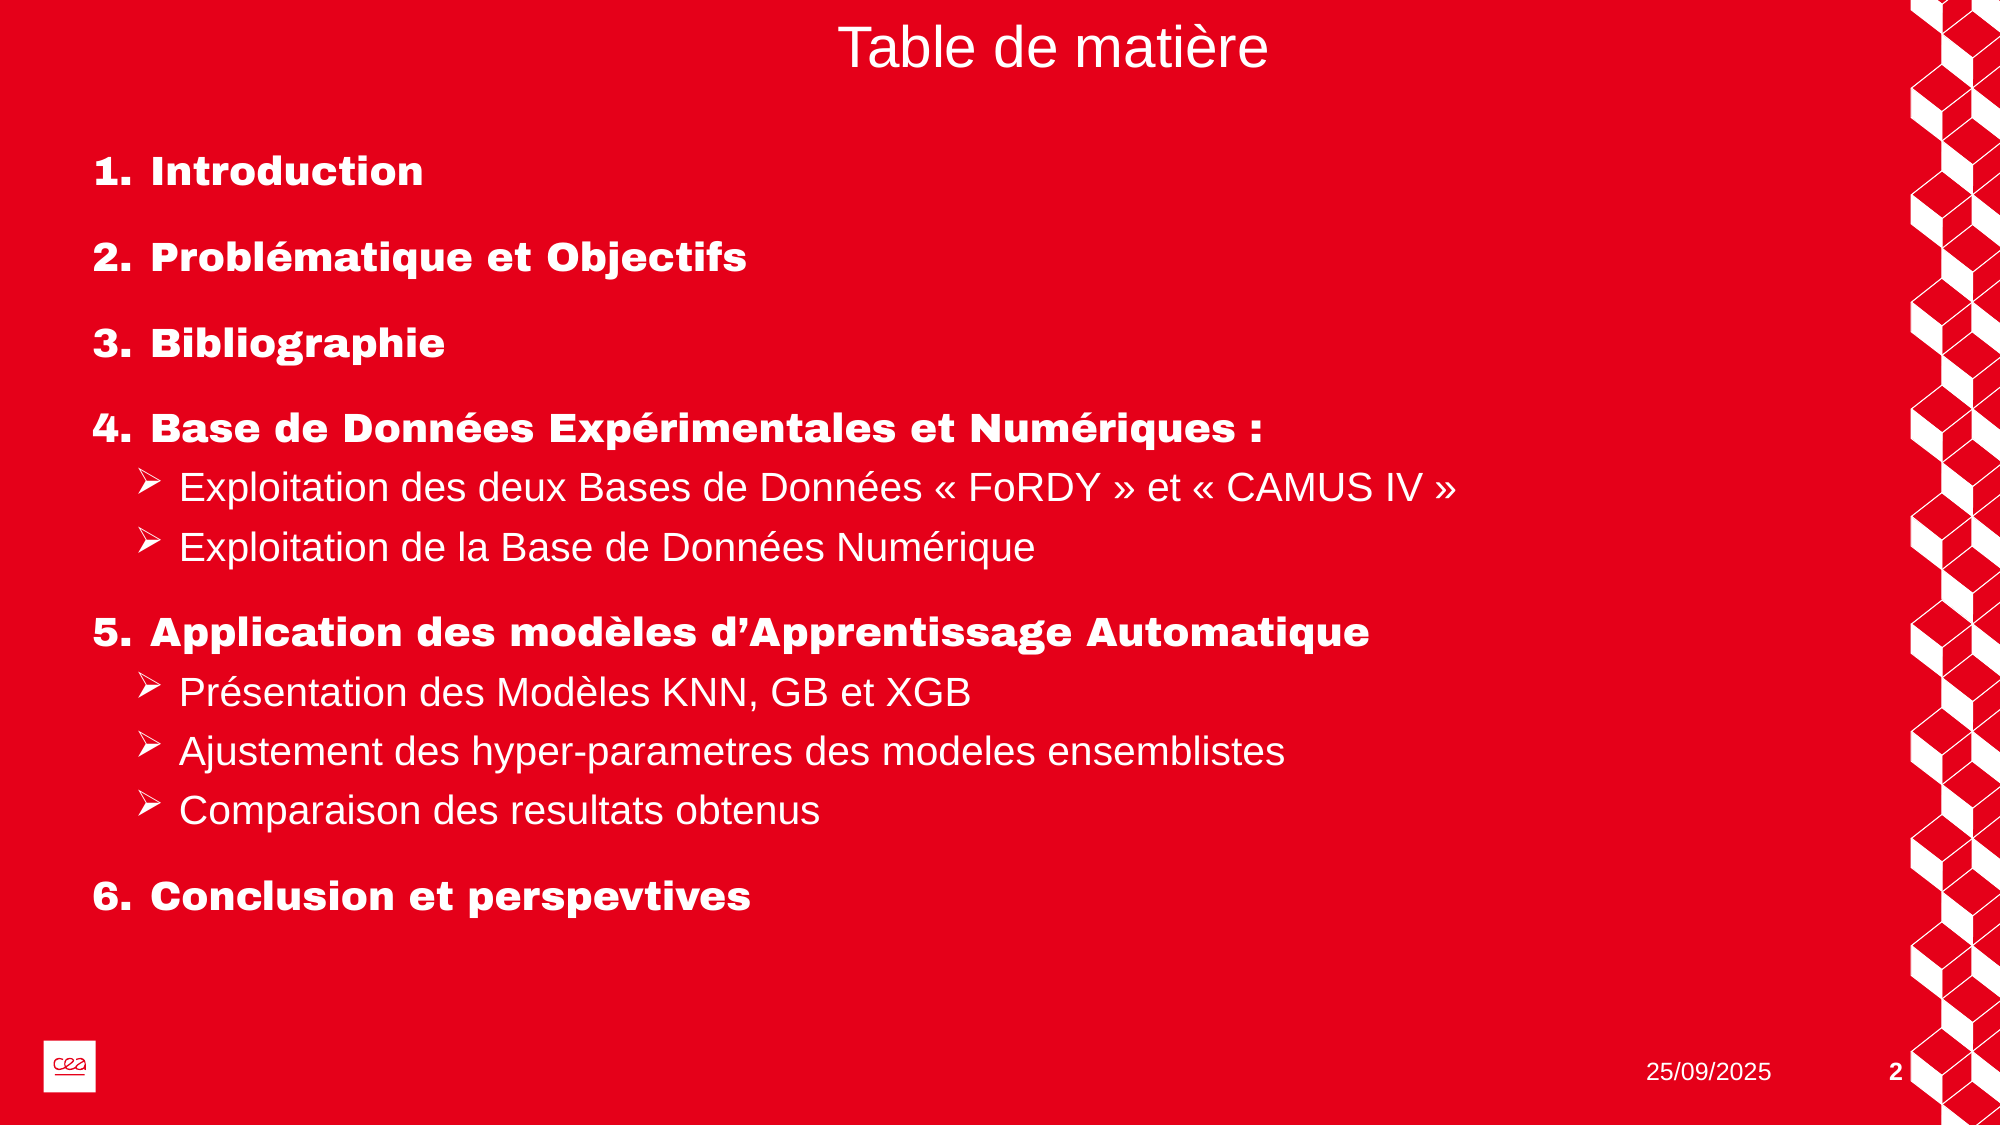

# Table de matière
Introduction
Problématique et Objectifs
Bibliographie
Base de Données Expérimentales et Numériques :
Exploitation des deux Bases de Données « FoRDY » et « CAMUS IV »
Exploitation de la Base de Données Numérique
Application des modèles d’Apprentissage Automatique
Présentation des Modèles KNN, GB et XGB
Ajustement des hyper-parametres des modeles ensemblistes
Comparaison des resultats obtenus
Conclusion et perspevtives

25/09/2025
2